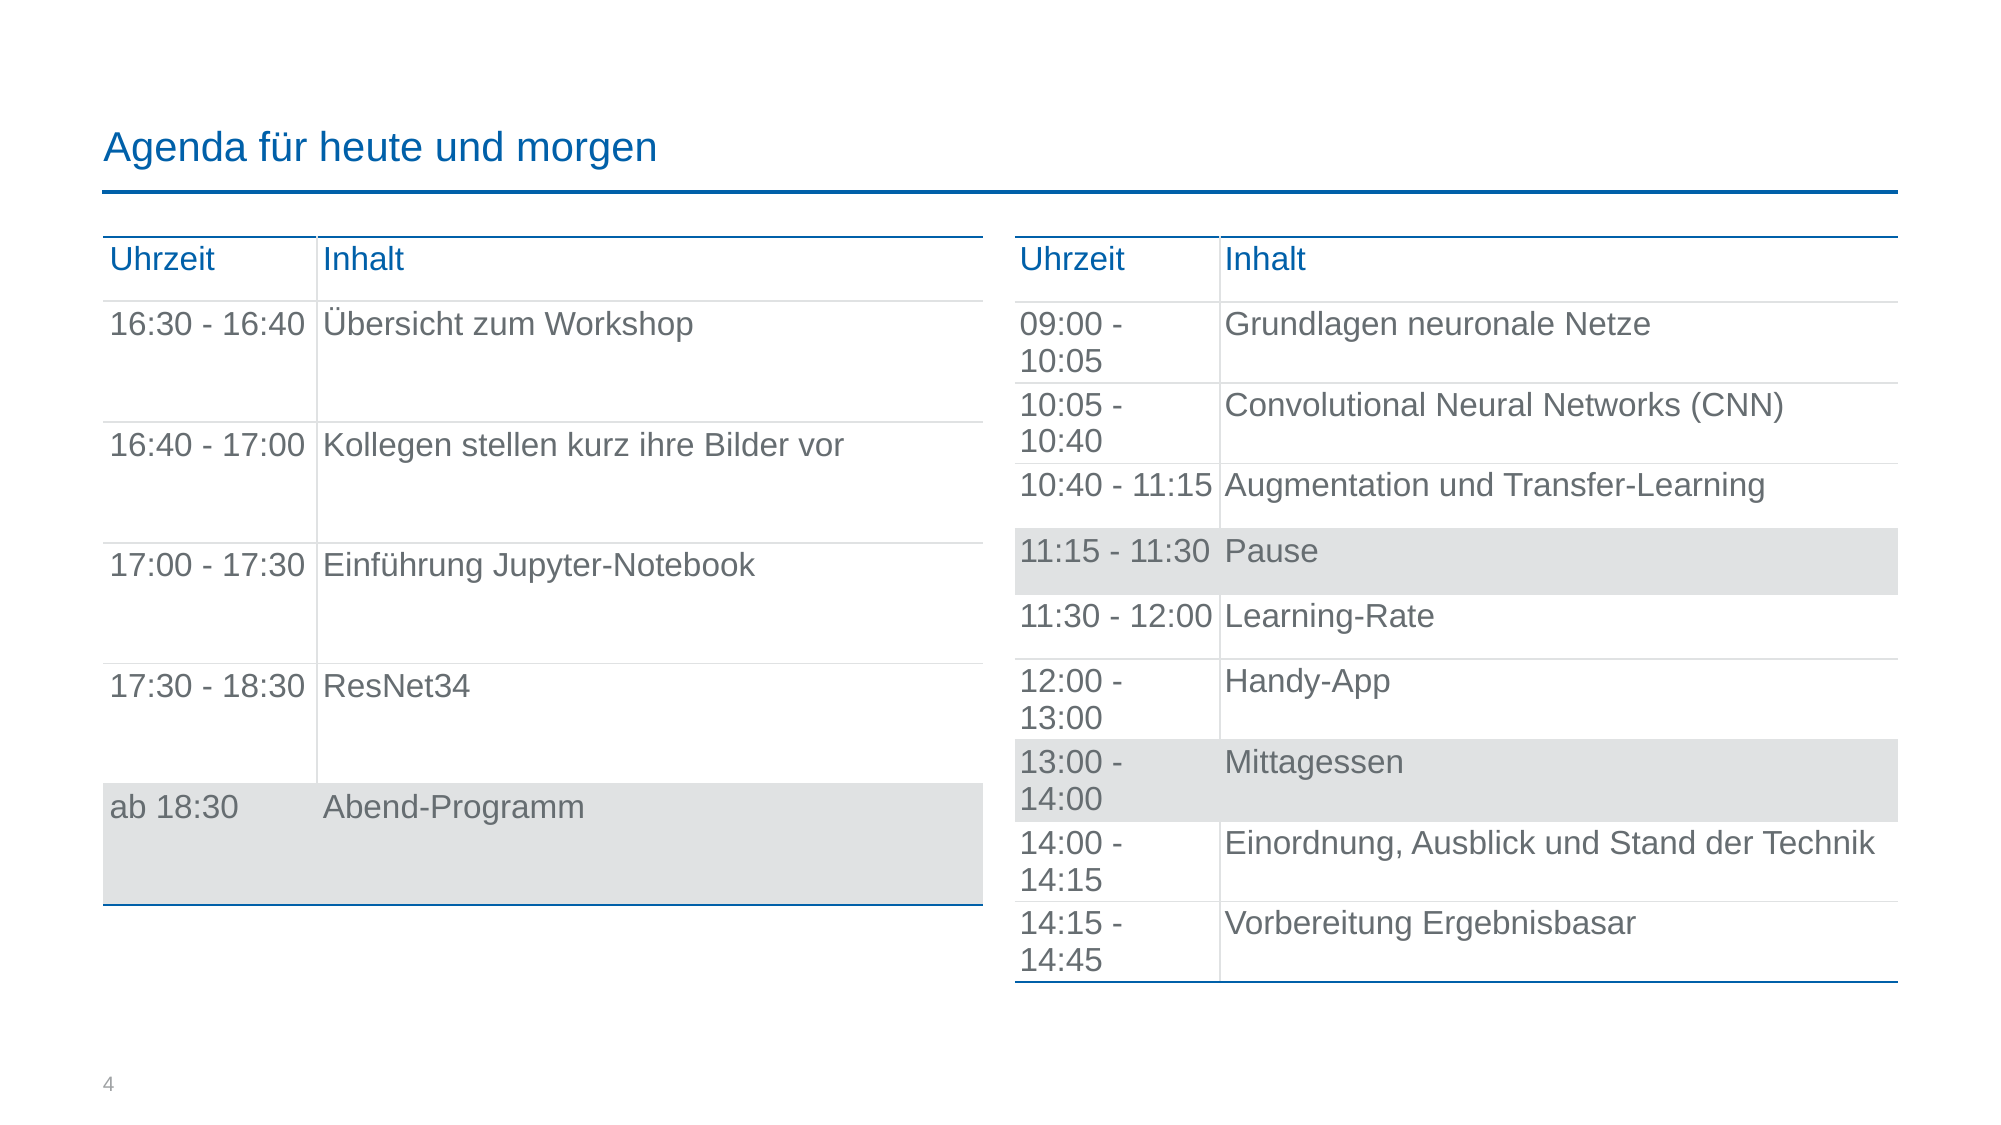

#
Agenda für heute und morgen
| Uhrzeit | Inhalt |
| --- | --- |
| 16:30 - 16:40 | Übersicht zum Workshop |
| 16:40 - 17:00 | Kollegen stellen kurz ihre Bilder vor |
| 17:00 - 17:30 | Einführung Jupyter-Notebook |
| 17:30 - 18:30 | ResNet34 |
| ab 18:30 | Abend-Programm |
| Uhrzeit | Inhalt |
| --- | --- |
| 09:00 - 10:05 | Grundlagen neuronale Netze |
| 10:05 - 10:40 | Convolutional Neural Networks (CNN) |
| 10:40 - 11:15 | Augmentation und Transfer-Learning |
| 11:15 - 11:30 | Pause |
| 11:30 - 12:00 | Learning-Rate |
| 12:00 - 13:00 | Handy-App |
| 13:00 - 14:00 | Mittagessen |
| 14:00 - 14:15 | Einordnung, Ausblick und Stand der Technik |
| 14:15 - 14:45 | Vorbereitung Ergebnisbasar |
4